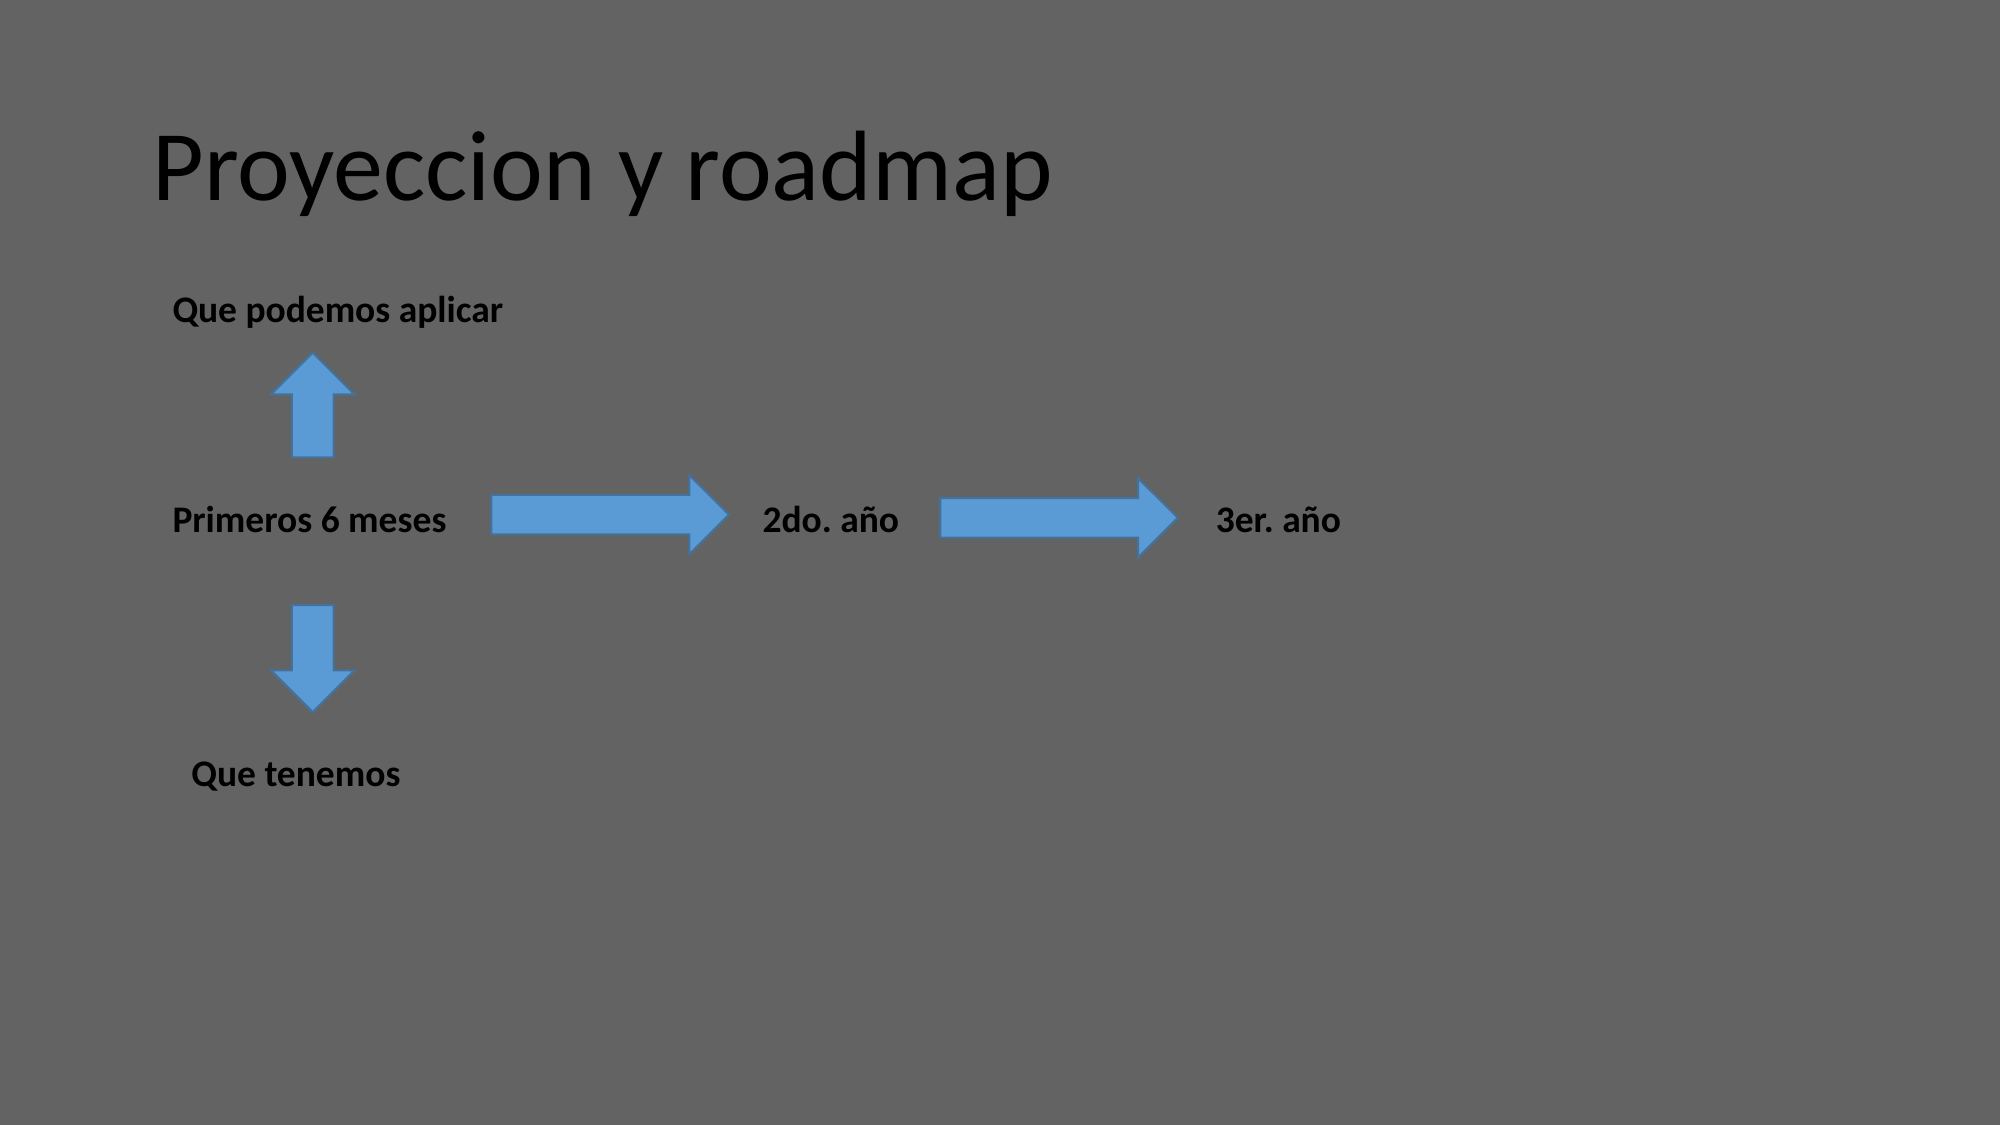

# Proyeccion y roadmap
Que podemos aplicar

Primeros 6 meses
2do. año
3er. año

Que tenemos